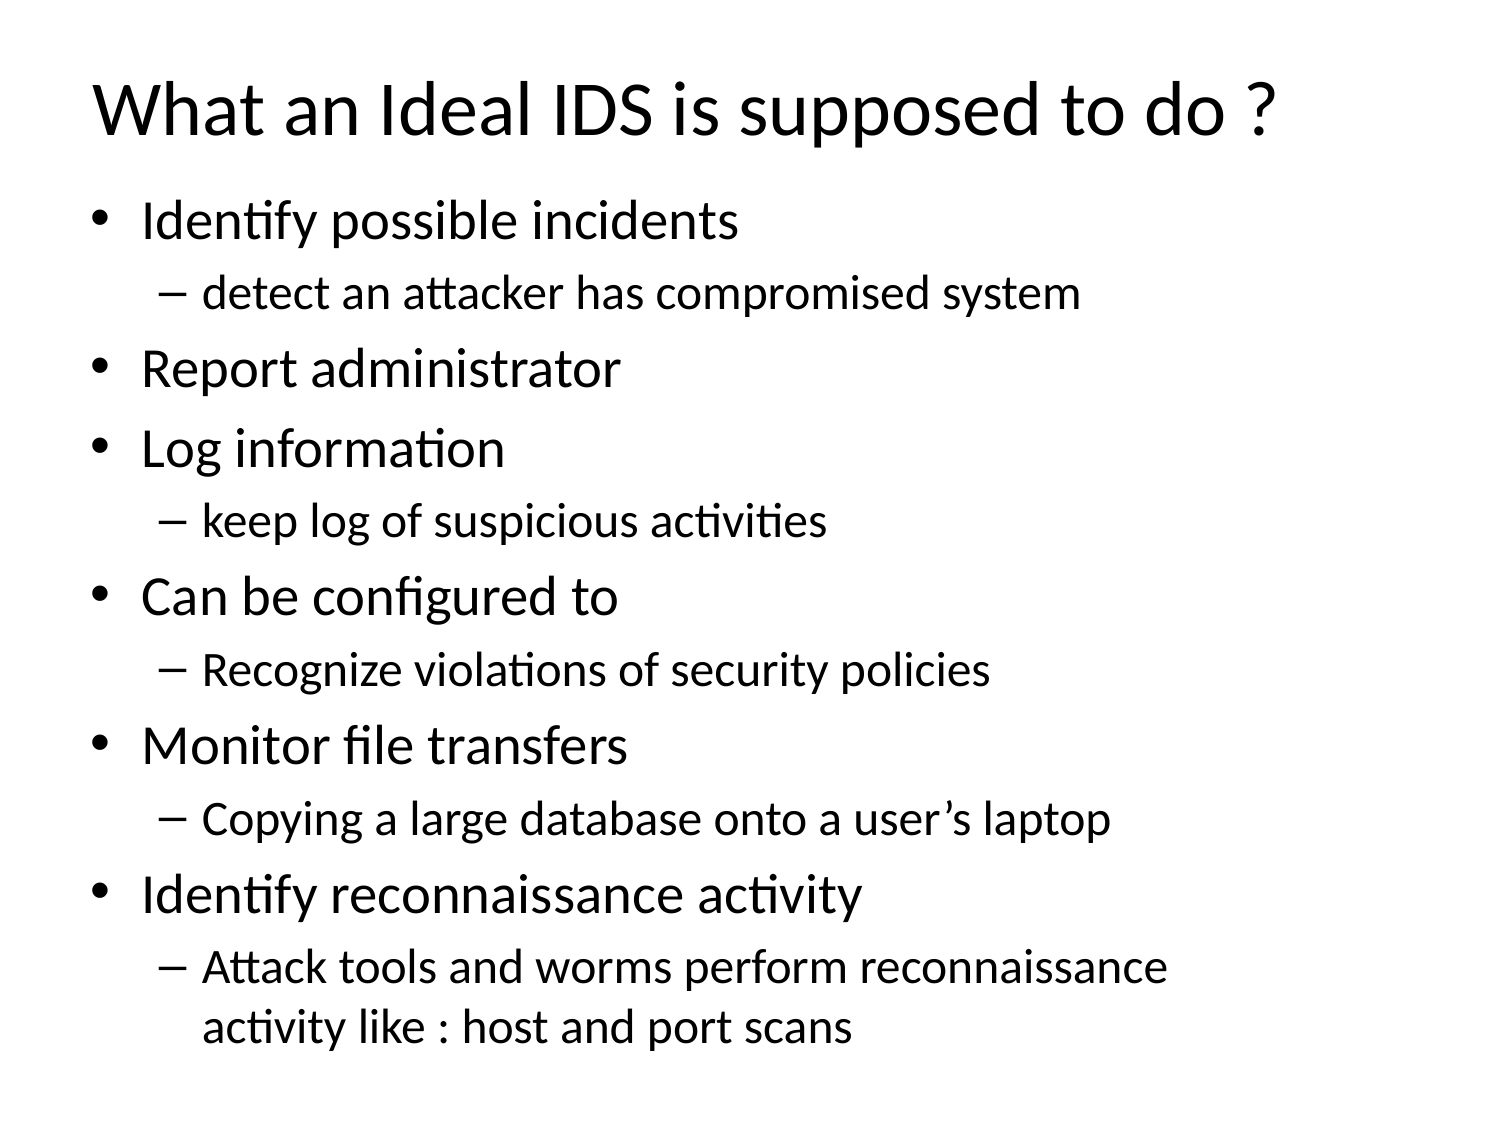

# What an Ideal IDS is supposed to do ?
Identify possible incidents
detect an attacker has compromised system
Report administrator
Log information
keep log of suspicious activities
Can be configured to
Recognize violations of security policies
Monitor file transfers
Copying a large database onto a user’s laptop
Identify reconnaissance activity
Attack tools and worms perform reconnaissance activity like : host and port scans